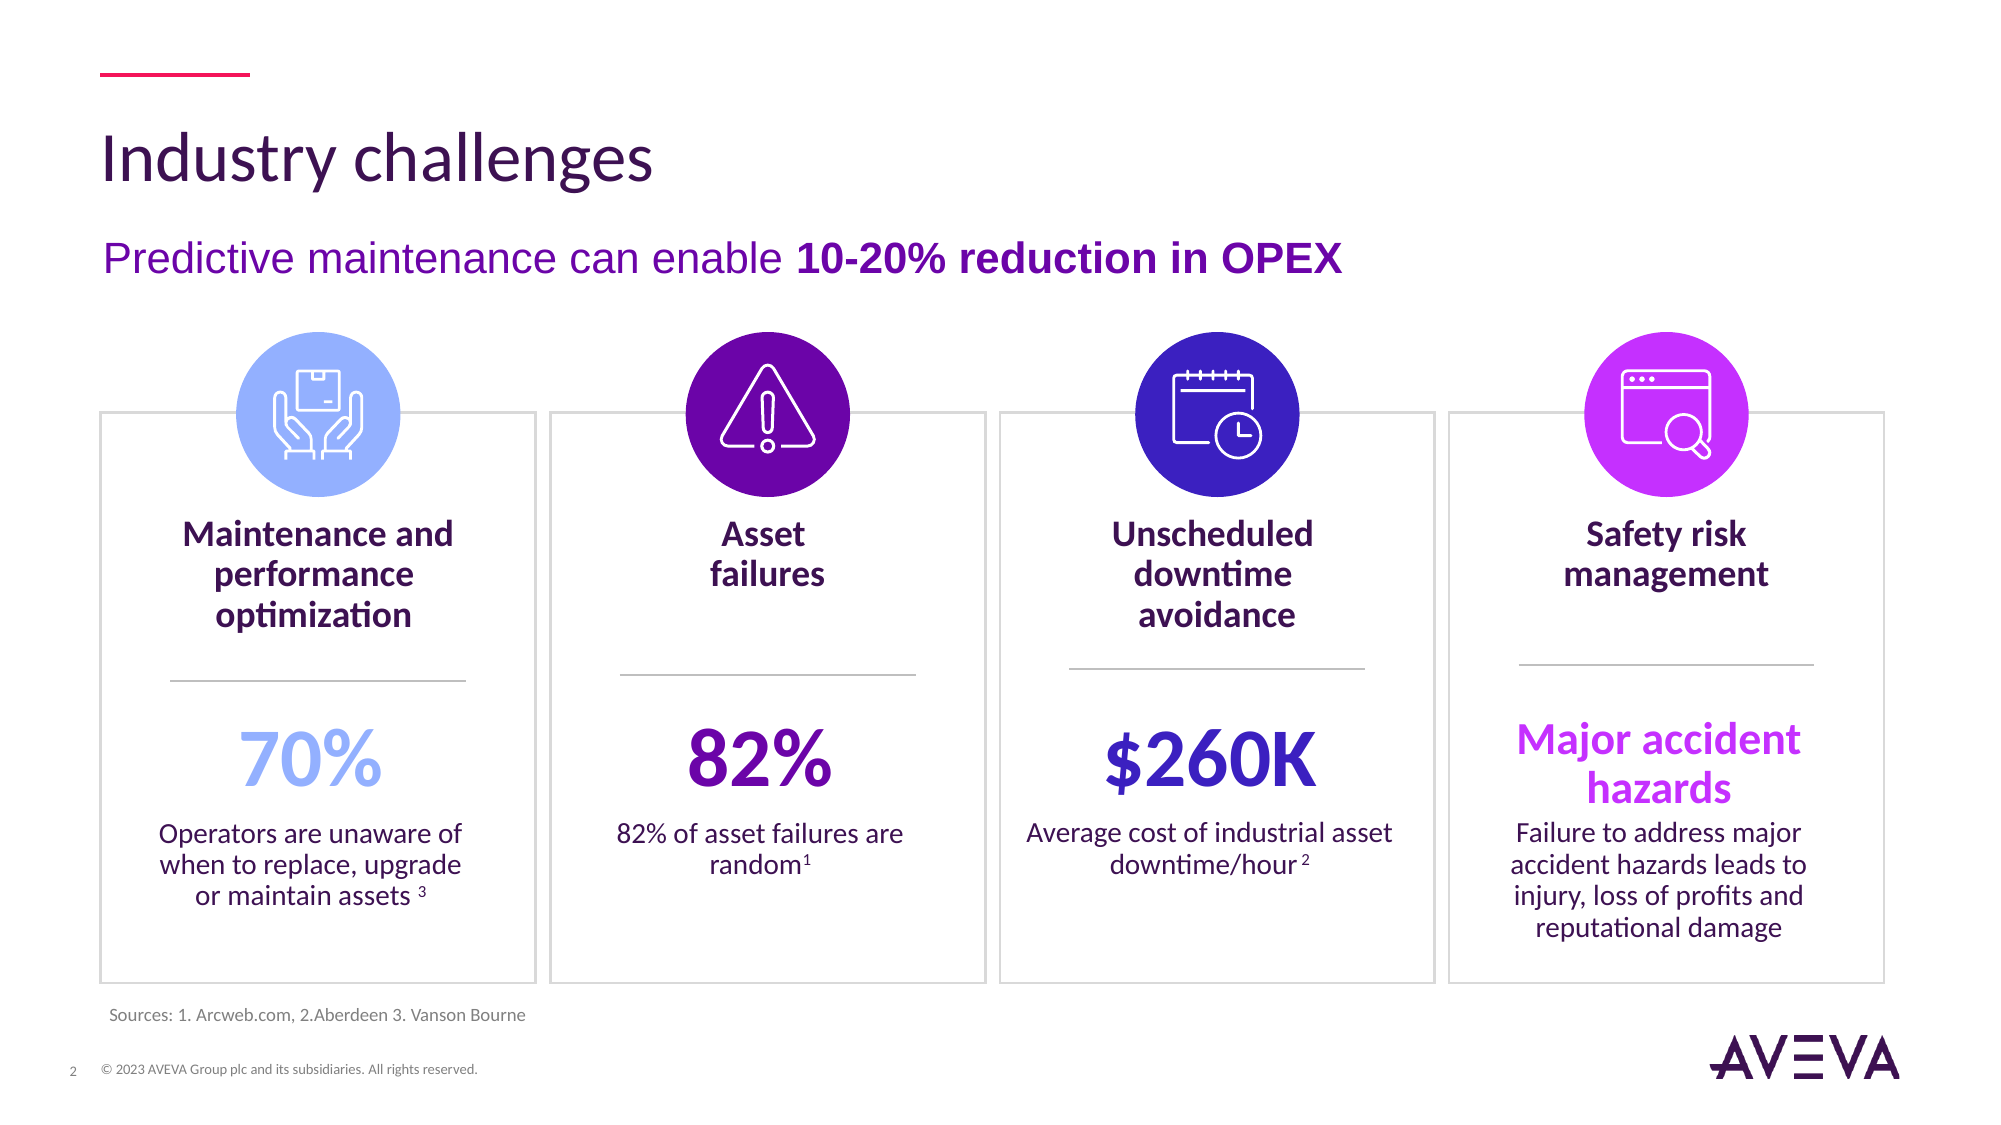

# Industry challenges
Predictive maintenance can enable 10-20% reduction in OPEX

Asset
failures
Maintenance and performance 
optimization
Unscheduled
downtime
avoidance

Safety risk management
70%
82%
$260K
Major accident hazards
Operators are unaware of when to replace, upgrade or maintain assets 3
82% of asset failures are random1
Average cost of industrial asset downtime/hour 2
Failure to address major accident hazards leads to injury, loss of profits and reputational damage
Sources: 1. Arcweb.com, 2.Aberdeen 3. Vanson Bourne
2
© 2023 AVEVA Group plc and its subsidiaries. All rights reserved.